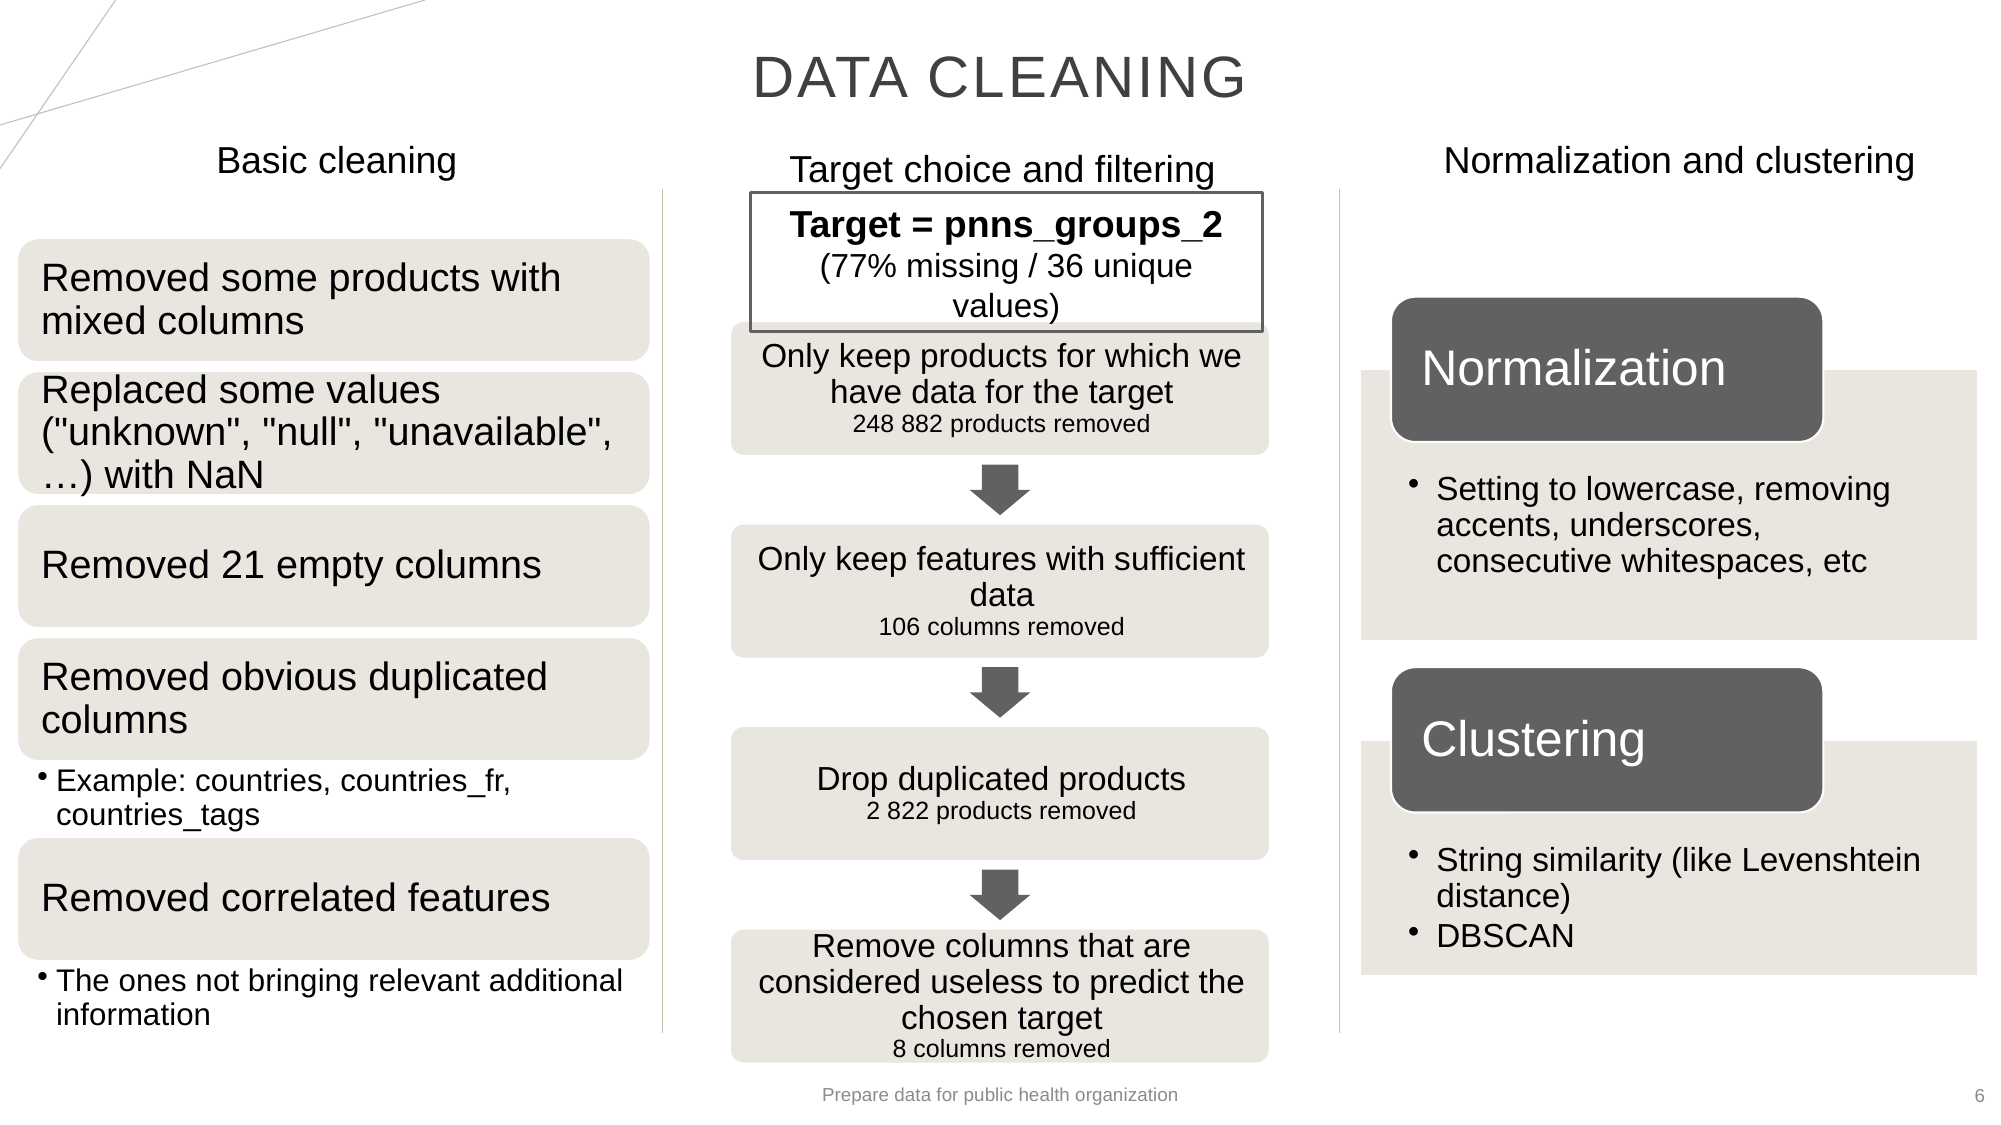

Data cleaning
Basic cleaning
Normalization and clustering
Target choice and filtering
Removed some products with mixed columns
Replaced some values ("unknown", "null", "unavailable", …) with NaN
Removed 21 empty columns
Removed obvious duplicated columns
Example: countries, countries_fr, countries_tags
Removed correlated features
The ones not bringing relevant additional information
Target = pnns_groups_2
(77% missing / 36 unique values)
Setting to lowercase, removing accents, underscores, consecutive whitespaces, etc

Normalization
String similarity (like Levenshtein distance)
DBSCAN
Clustering
Only keep products for which we have data for the target
248 882 products removed

Only keep features with sufficient data
106 columns removed

Drop duplicated products
2 822 products removed

Remove columns that are considered useless to predict the chosen target
8 columns removed

Prepare data for public health organization
6